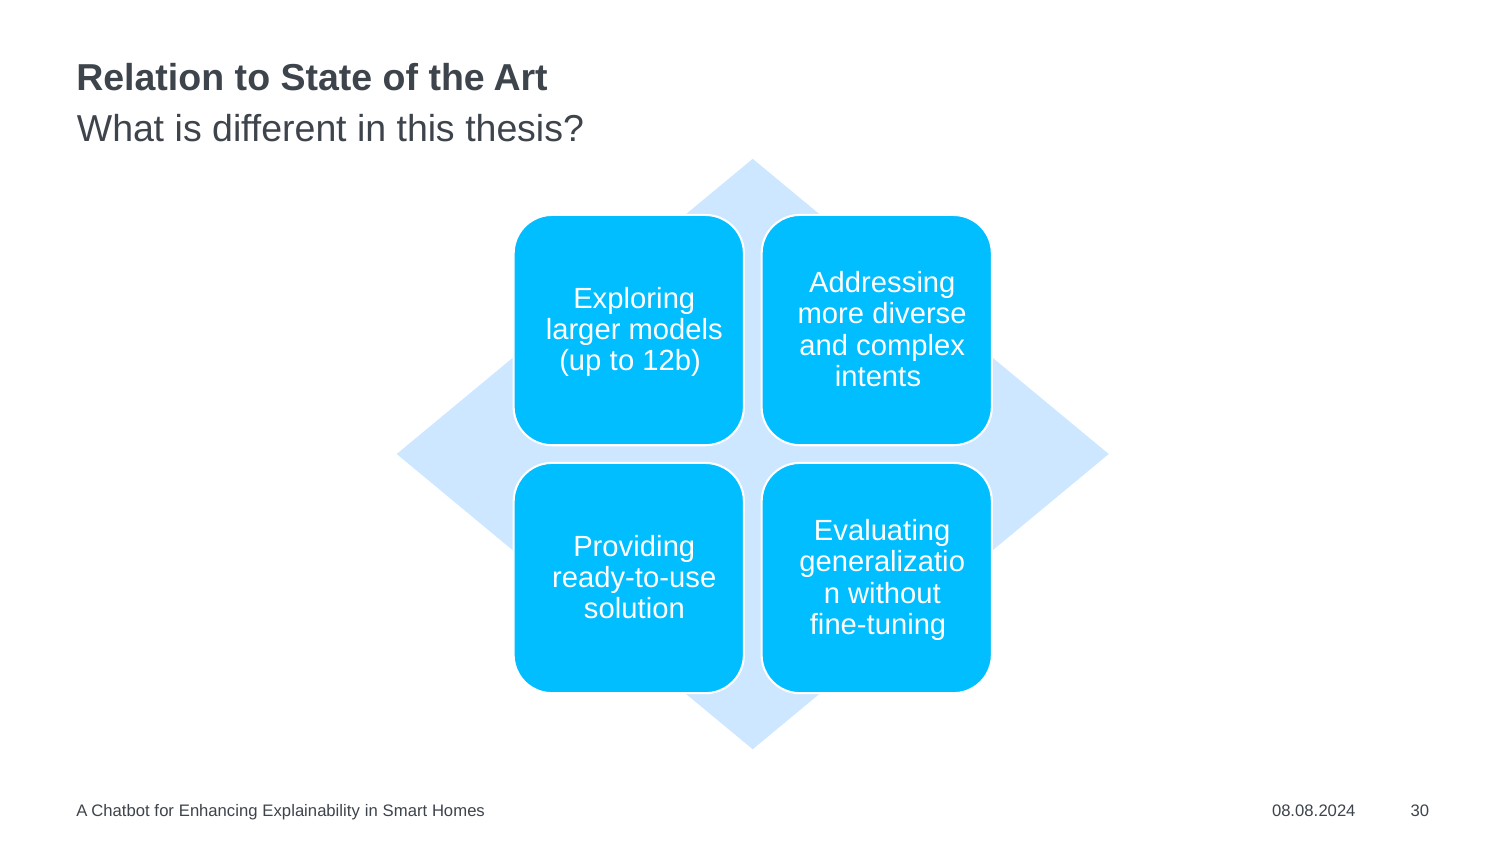

# Relation to State of the Art
What is different in this thesis?
Exploring larger models (up to 12b)
Addressing more diverse and complex intents
Providing
ready-to-use solution
Evaluating generalization without fine-tuning
A Chatbot for Enhancing Explainability in Smart Homes
08.08.2024
30